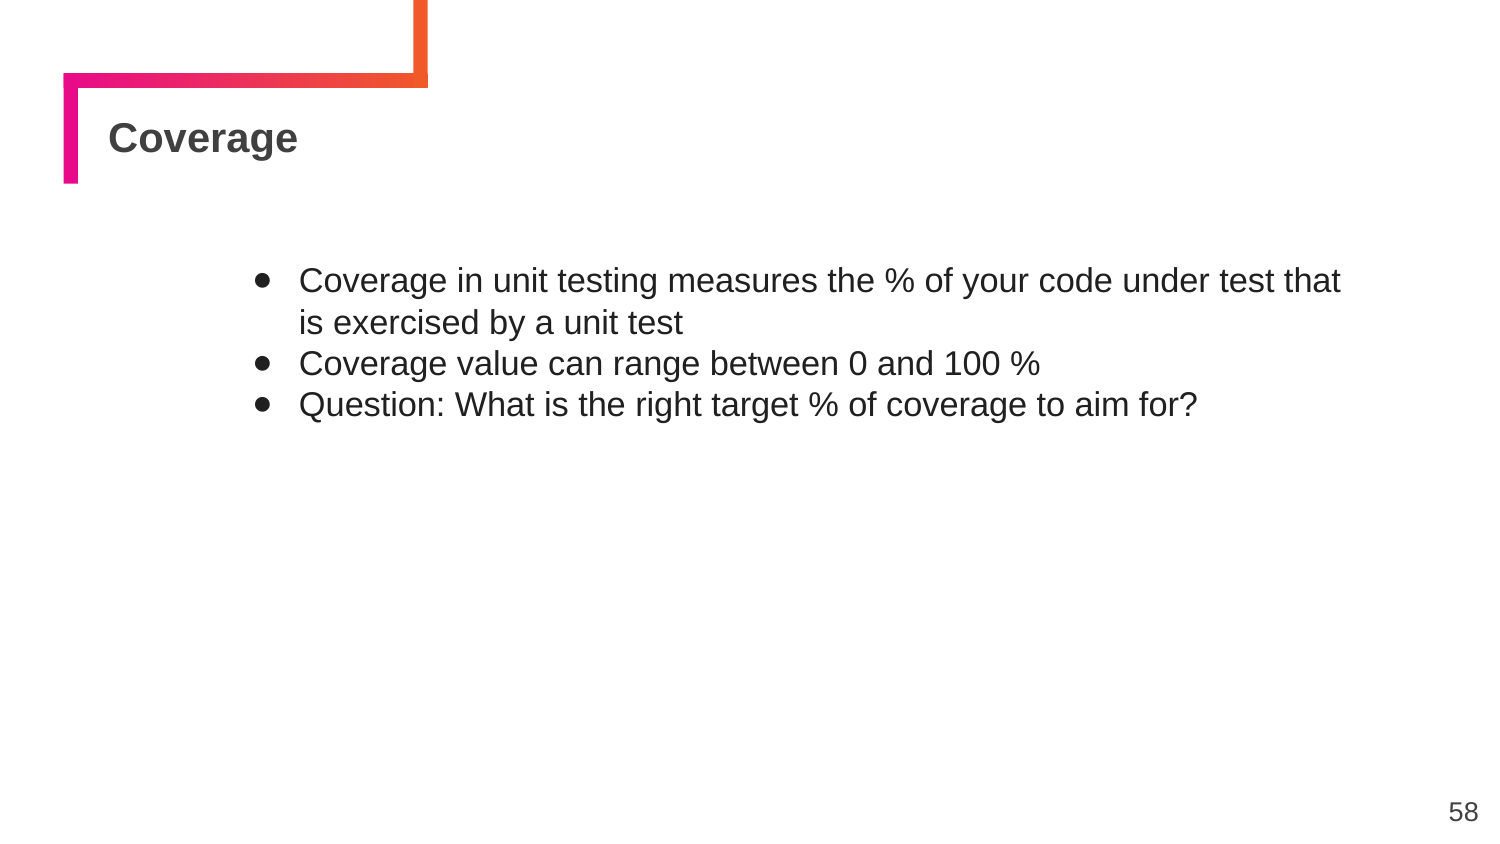

# Coverage

Coverage in unit testing measures the % of your code under test that is exercised by a unit test
Coverage value can range between 0 and 100 %
Question: What is the right target % of coverage to aim for?
58